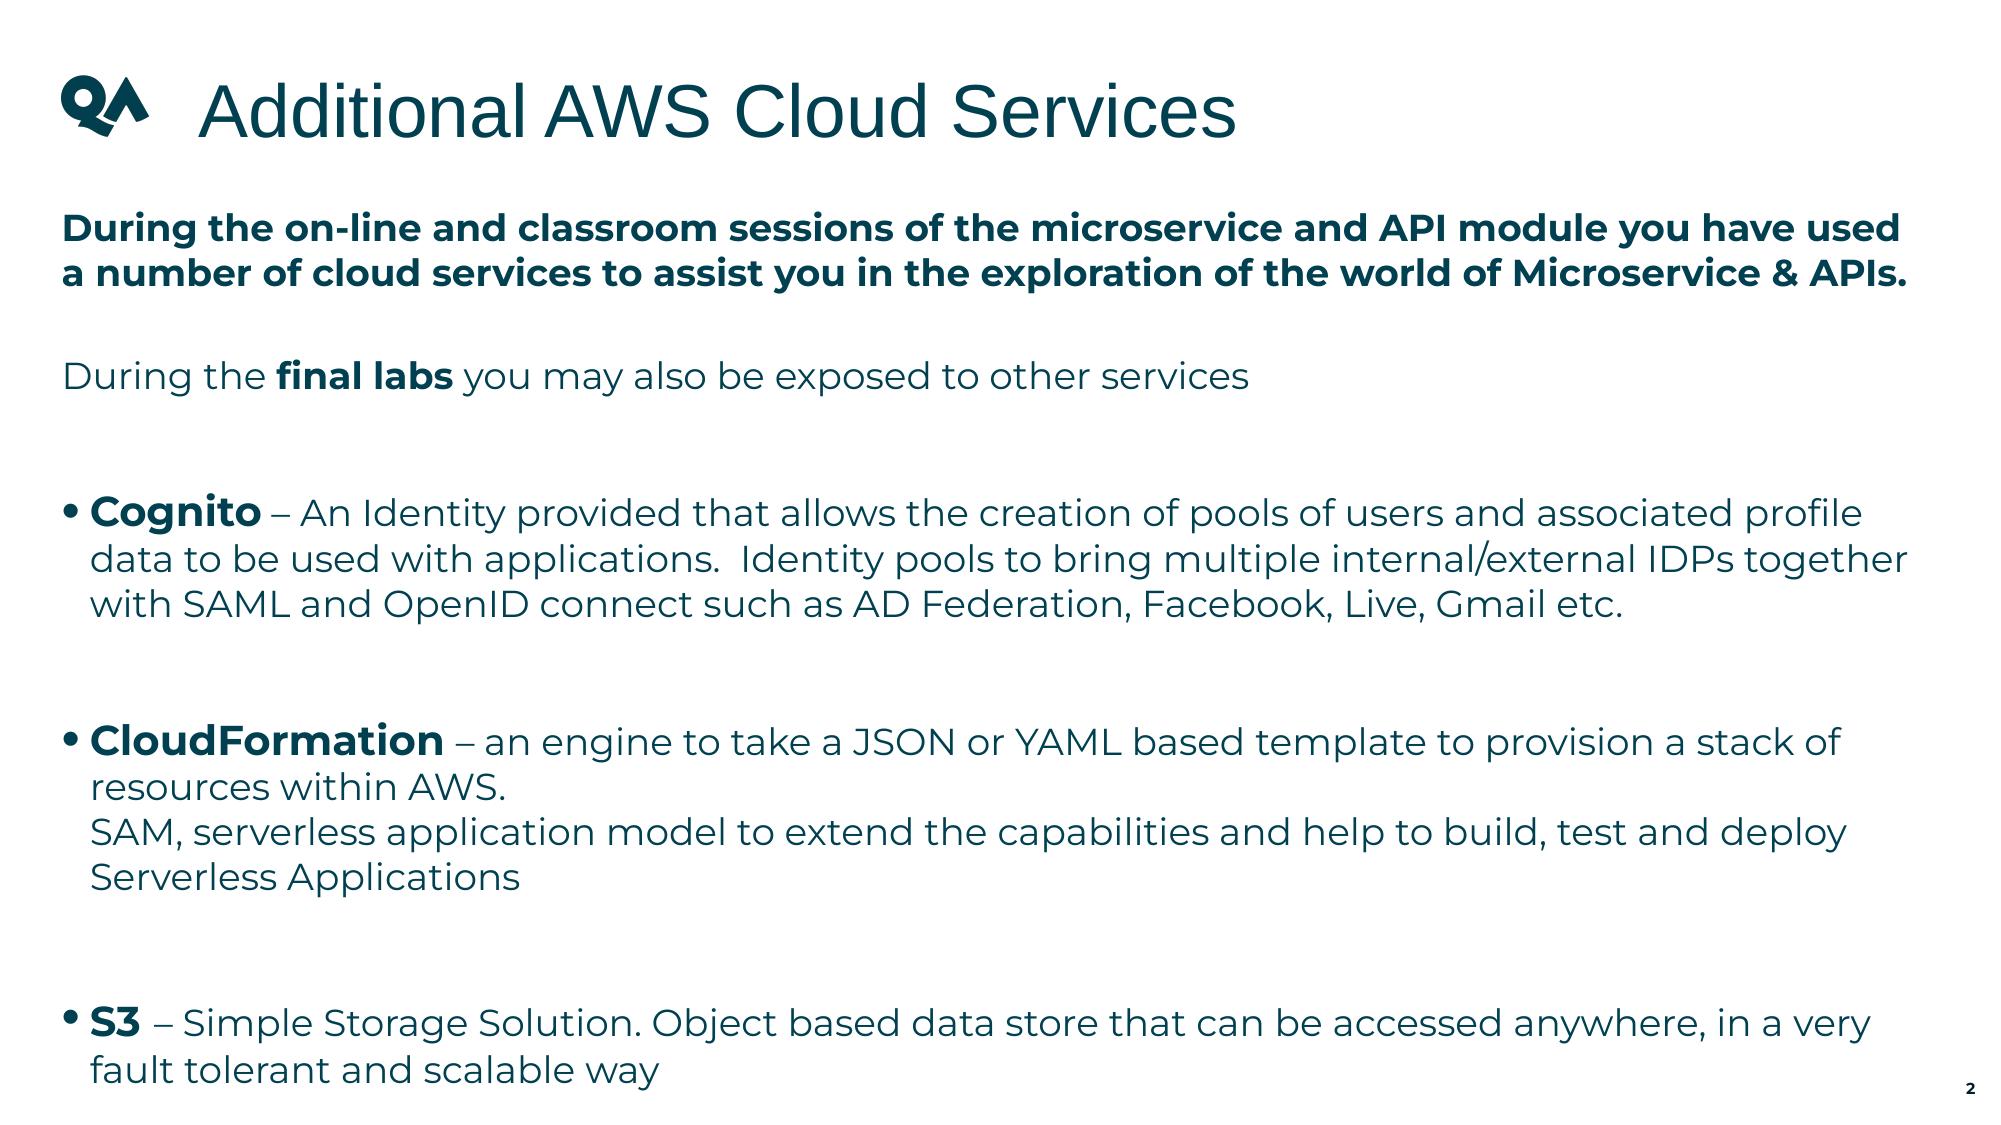

Additional AWS Cloud Services
During the on-line and classroom sessions of the microservice and API module you have used a number of cloud services to assist you in the exploration of the world of Microservice & APIs.
During the final labs you may also be exposed to other services

Cognito – An Identity provided that allows the creation of pools of users and associated profile data to be used with applications.  Identity pools to bring multiple internal/external IDPs together with SAML and OpenID connect such as AD Federation, Facebook, Live, Gmail etc.

CloudFormation – an engine to take a JSON or YAML based template to provision a stack of resources within AWS.
SAM, serverless application model to extend the capabilities and help to build, test and deploy Serverless Applications

S3 – Simple Storage Solution. Object based data store that can be accessed anywhere, in a very fault tolerant and scalable way

2